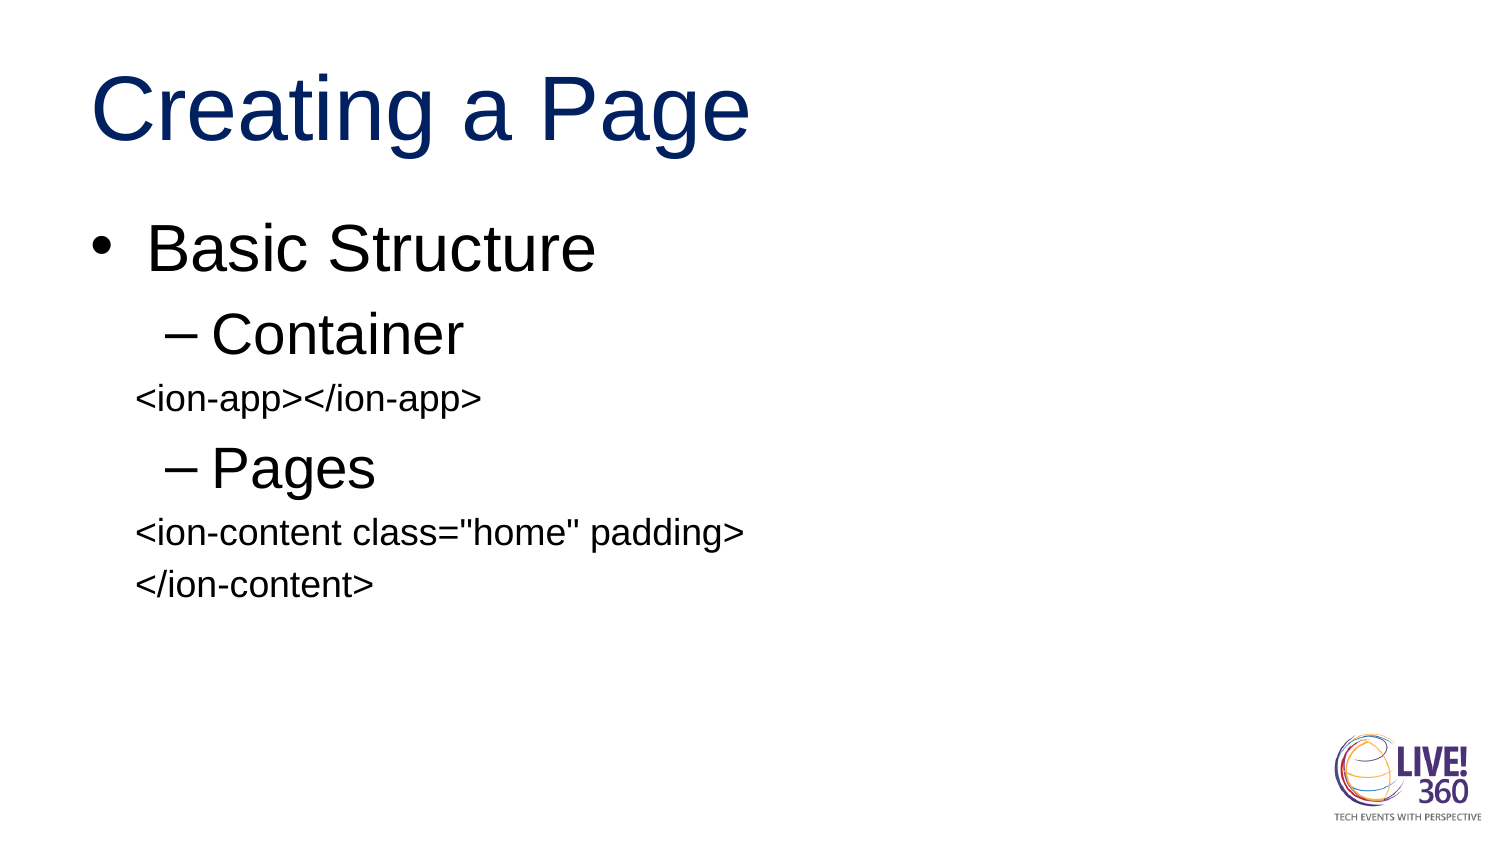

# Creating a Page
Basic Structure
Container
<ion-app></ion-app>
Pages
<ion-content class="home" padding>
</ion-content>